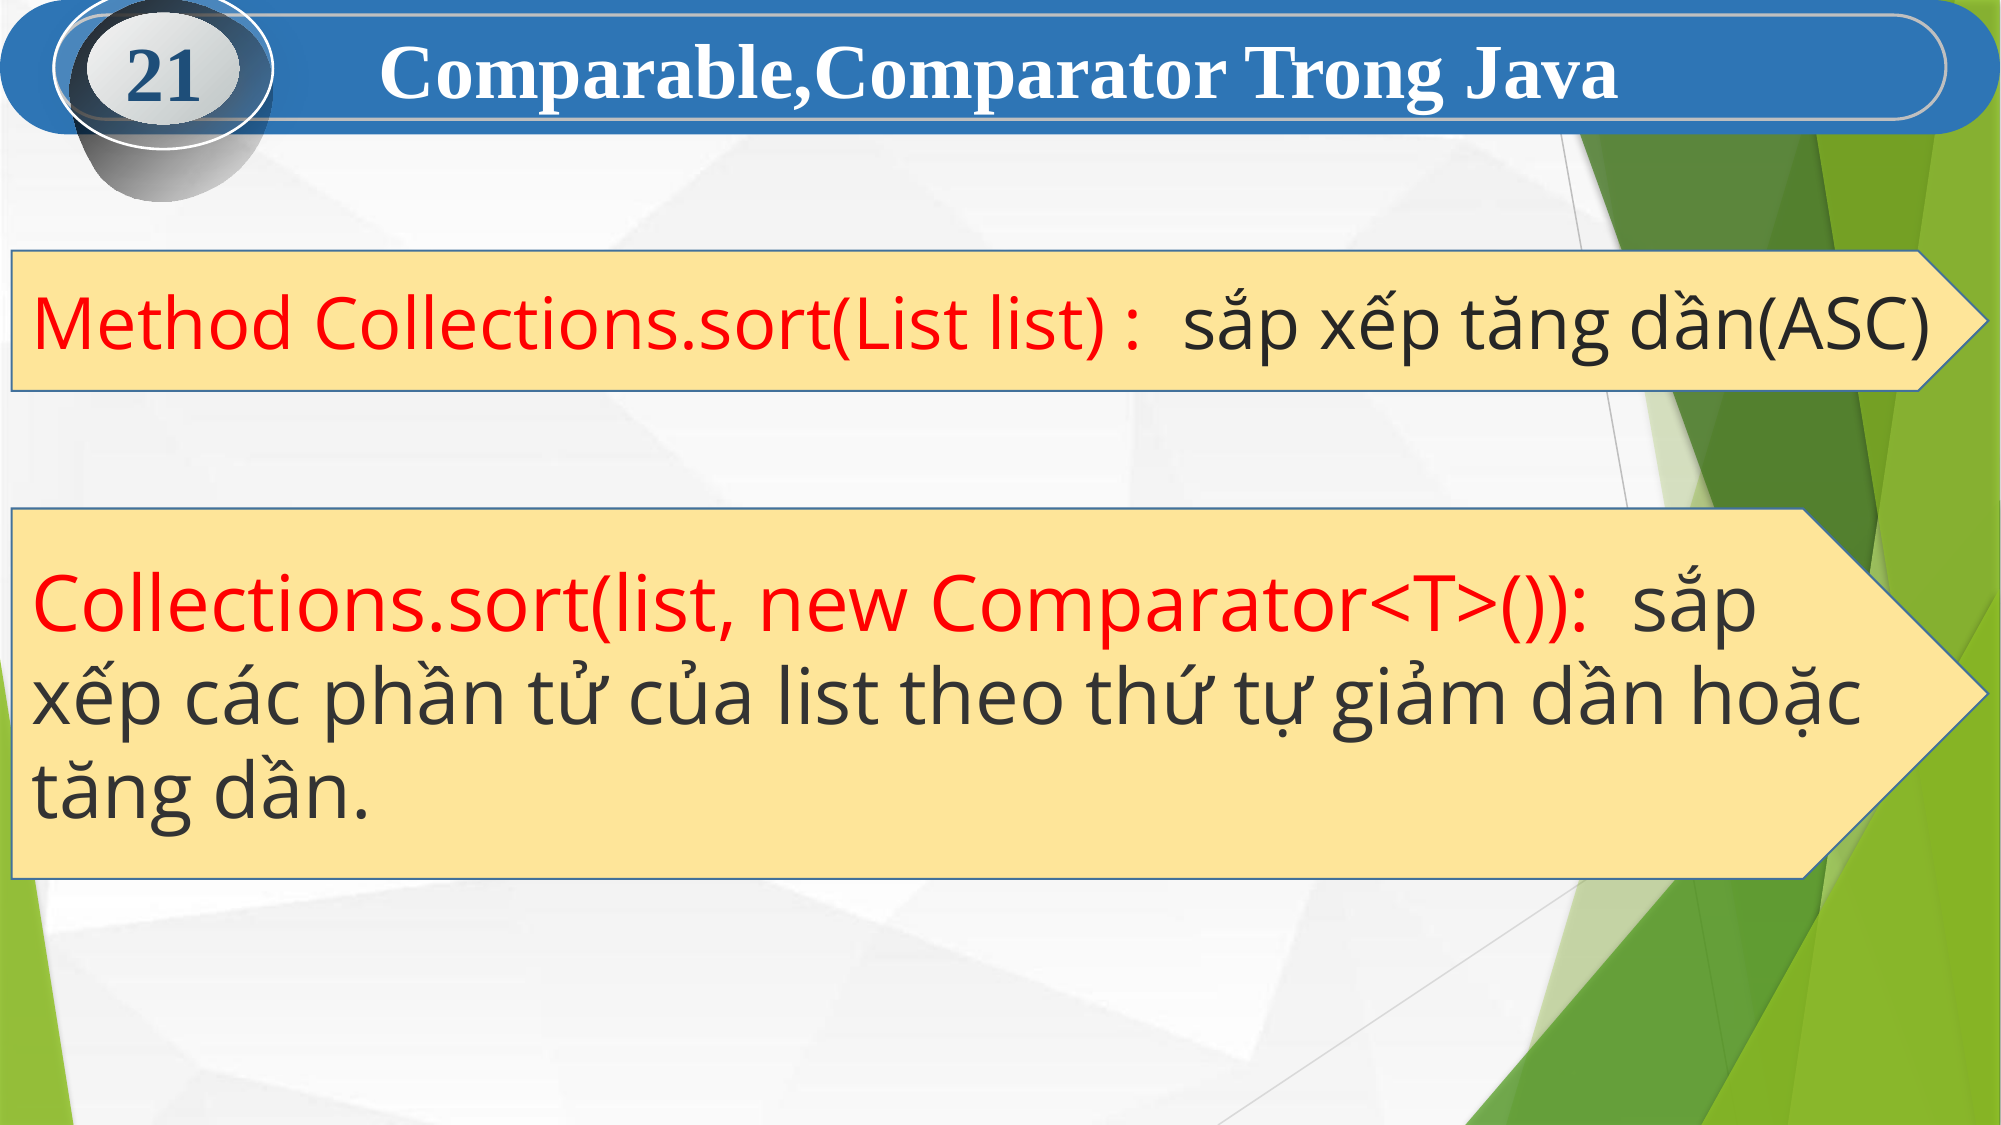

Comparable,Comparator Trong Java

21
Method Collections.sort(List list) :  sắp xếp tăng dần(ASC)
Collections.sort(list, new Comparator<T>()):  sắp xếp các phần tử của list theo thứ tự giảm dần hoặc tăng dần.